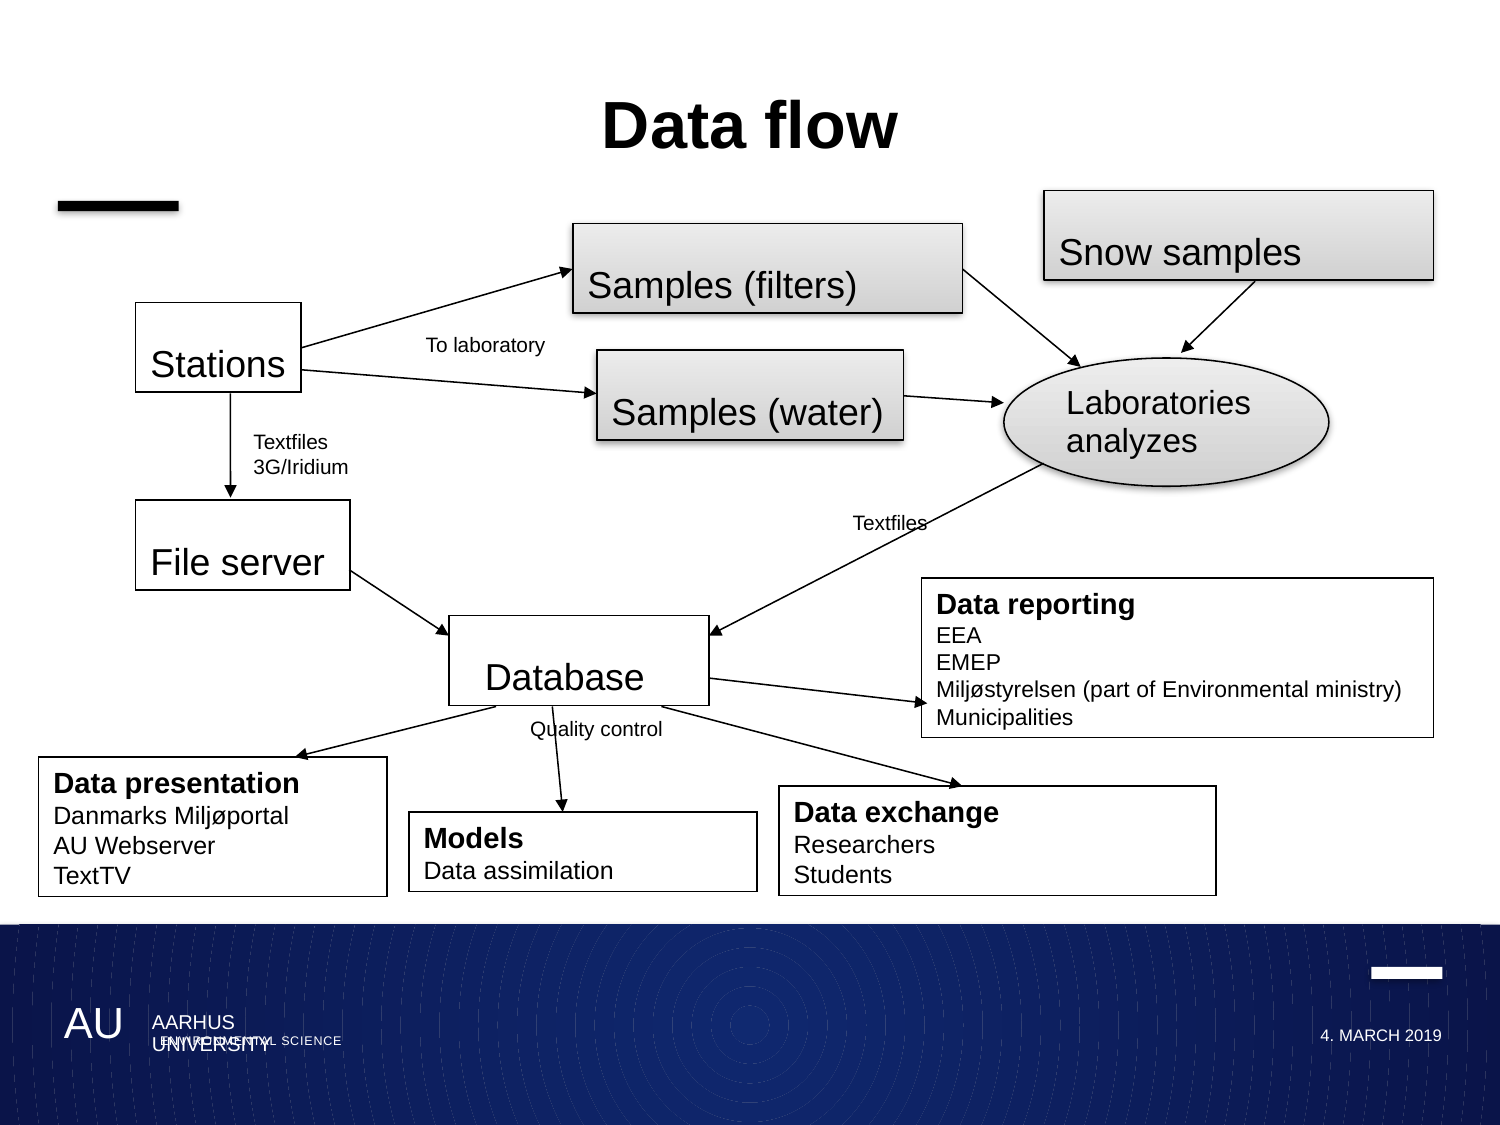

# Data flow
Snow samples
Samples (filters)

Stations
To laboratory
Samples (water)
Laboratories
analyzes

Textfiles
3G/Iridium

File server
Textfiles

Data reporting
EEA
EMEP
Miljøstyrelsen (part of Environmental ministry)
Municipalities
  Database

Quality control

Data presentation
Danmarks Miljøportal
AU Webserver
TextTV
Data exchange
Researchers
Students
Models
Data assimilation